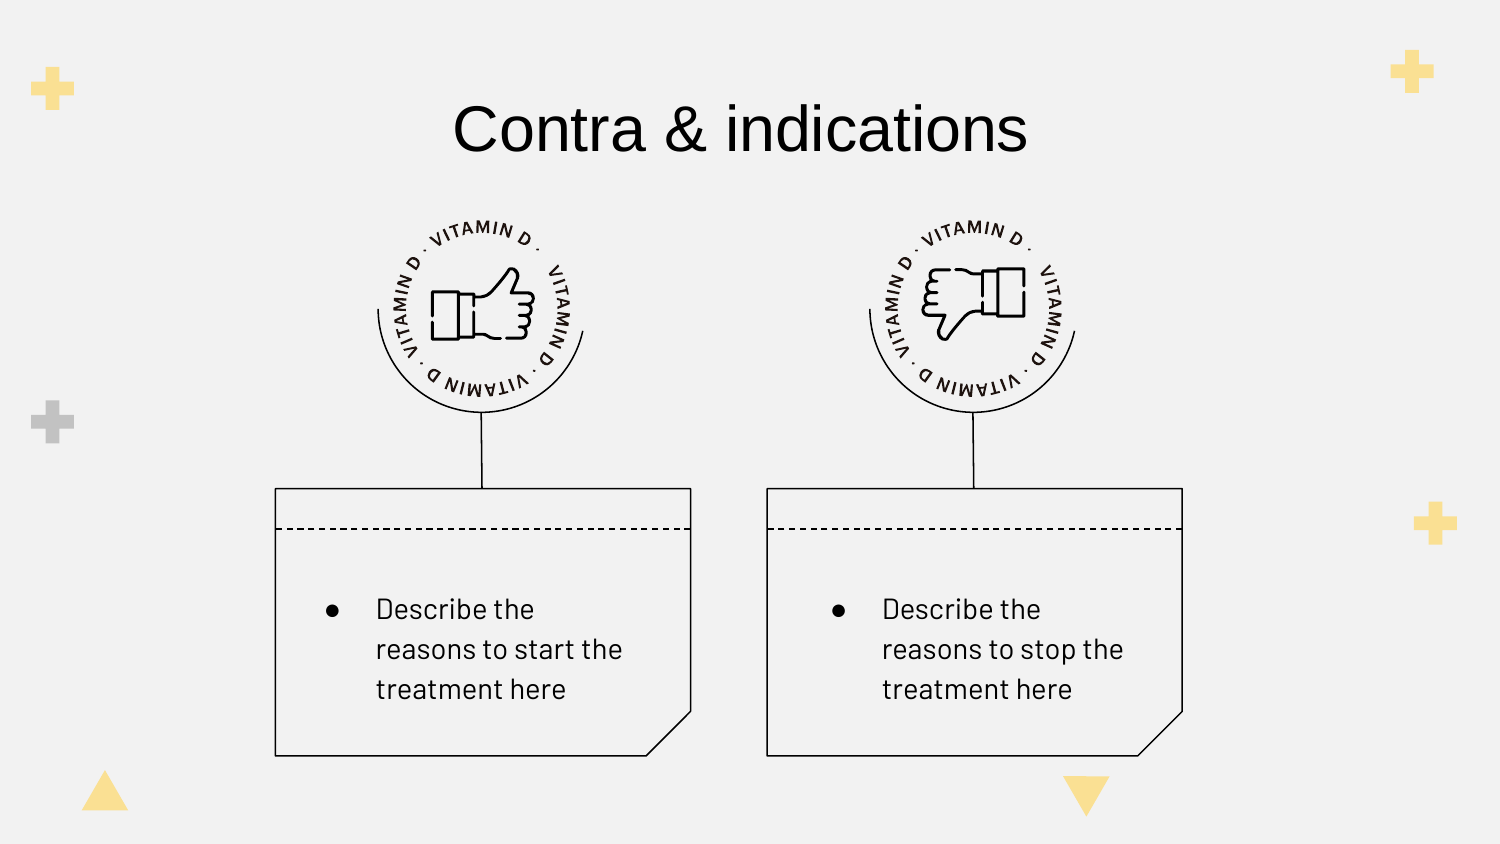

# Contra & indications

Describe the reasons to start the treatment here
Describe the reasons to stop the treatment here
19